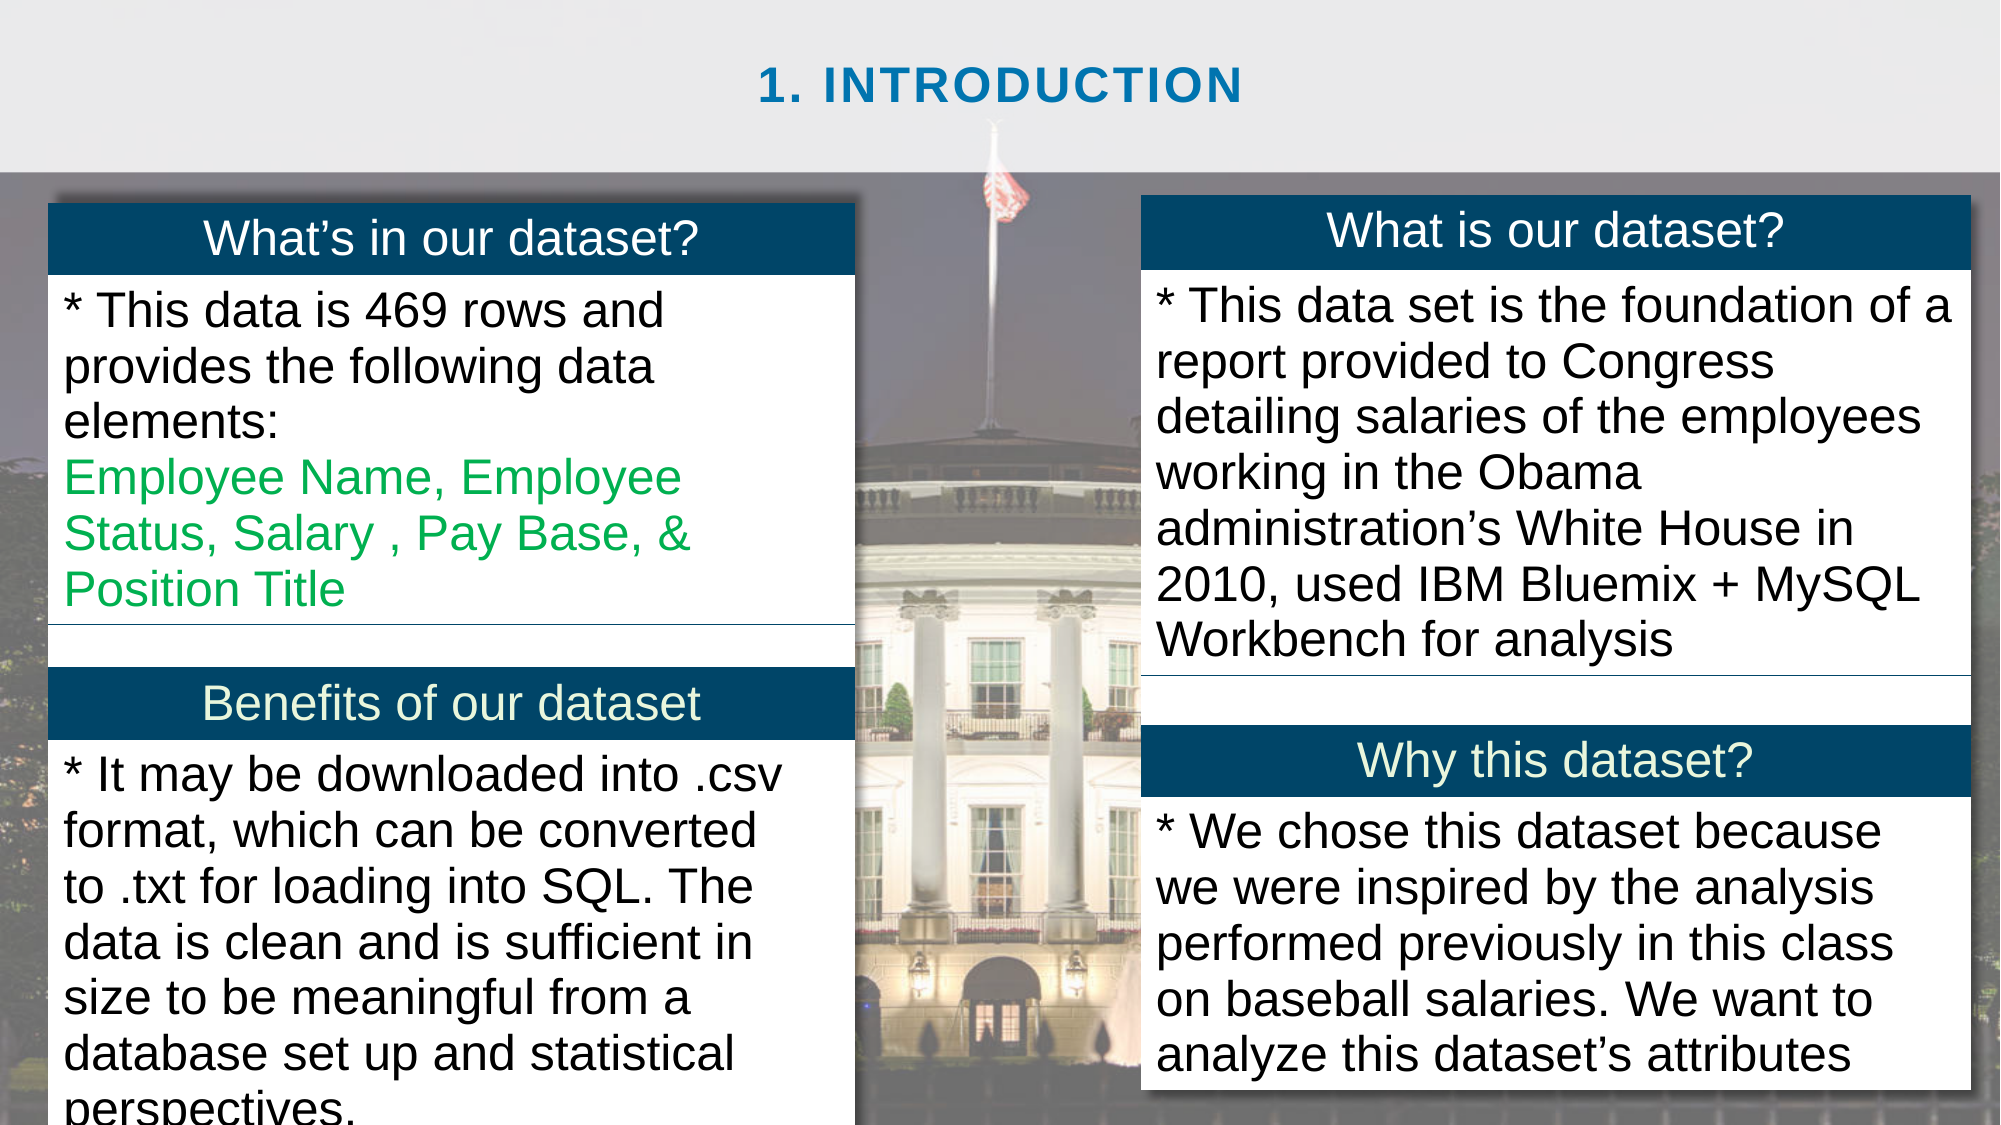

# 1. INTRODUCTION
| What is our dataset? |
| --- |
| \* This data set is the foundation of a report provided to Congress detailing salaries of the employees working in the Obama administration’s White House in 2010, used IBM Bluemix + MySQL Workbench for analysis |
|  |
| Why this dataset? |
| \* We chose this dataset because we were inspired by the analysis performed previously in this class on baseball salaries. We want to analyze this dataset’s attributes |
| What’s in our dataset? |
| --- |
| \* This data is 469 rows and provides the following data elements: Employee Name, Employee Status, Salary , Pay Base, & Position Title |
|  |
| Benefits of our dataset |
| \* It may be downloaded into .csv format, which can be converted to .txt for loading into SQL. The data is clean and is sufficient in size to be meaningful from a database set up and statistical perspectives. |